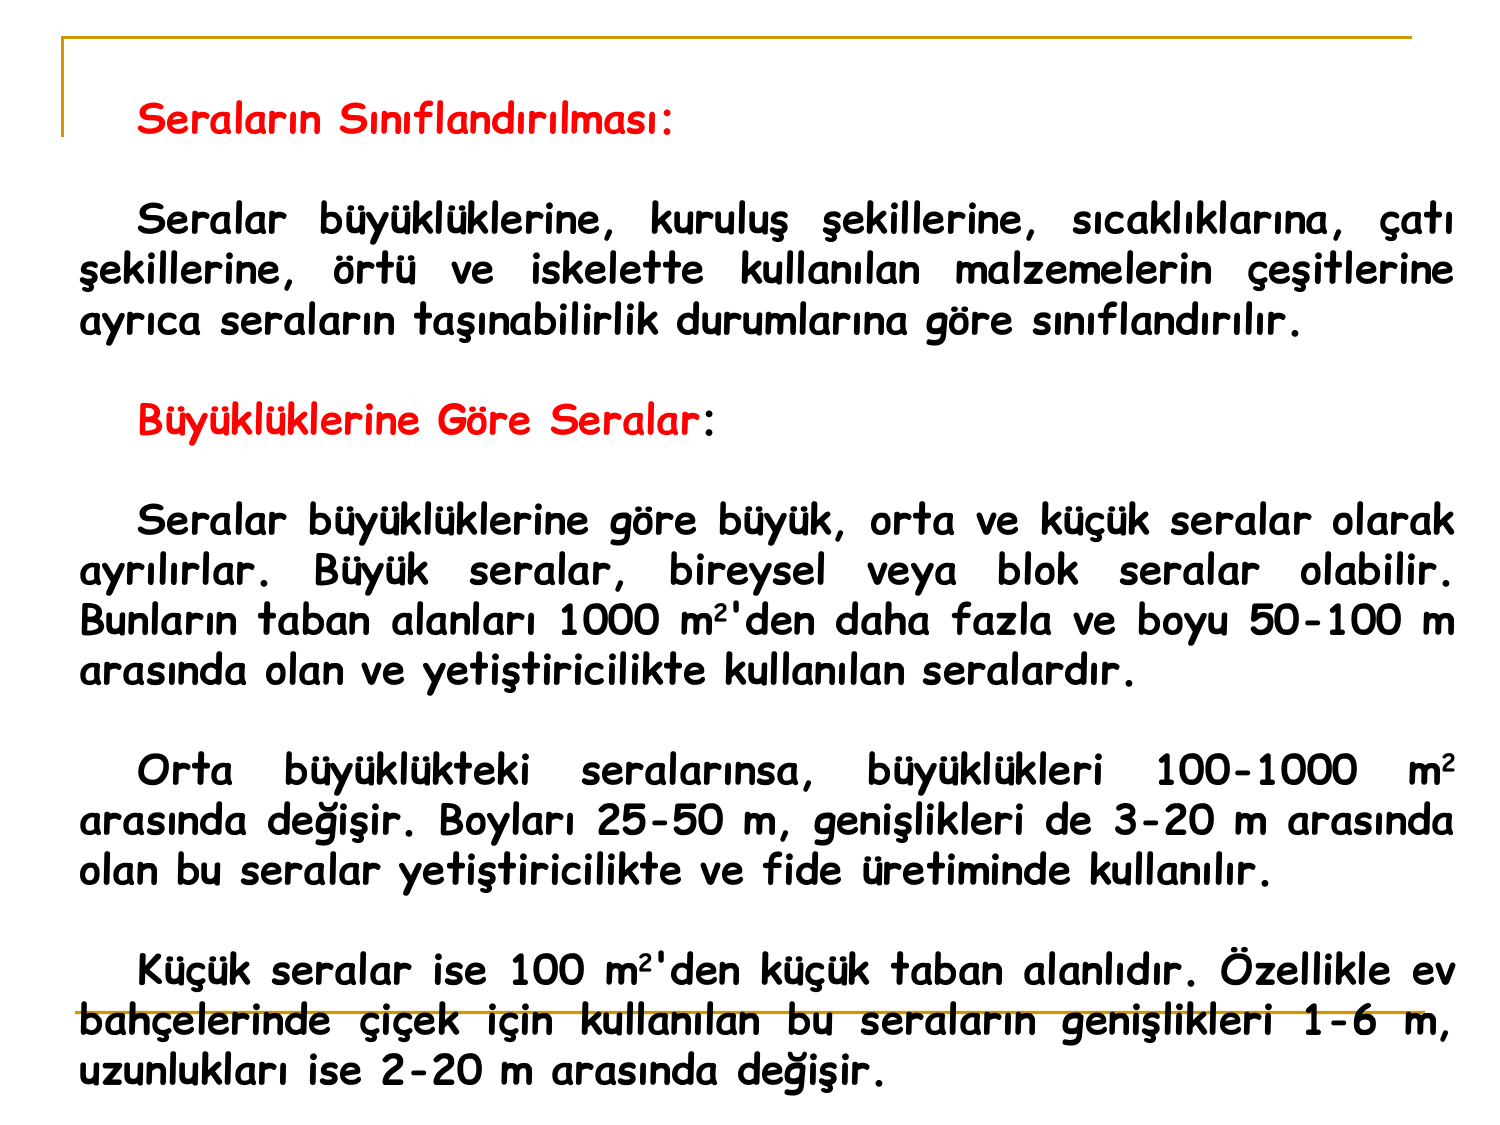

Seraların Sınıflandırılması:

Seralar büyüklüklerine, kuruluş şekillerine, sıcaklıklarına, çatı şekillerine, örtü ve iskelette kullanılan malzemelerin çeşitlerine ayrıca seraların taşınabilirlik durumlarına göre sınıflandırılır.

Büyüklüklerine Göre Seralar:

Seralar büyüklüklerine göre büyük, orta ve küçük seralar olarak ayrılırlar. Büyük seralar, bireysel veya blok seralar olabilir. Bunların taban alanları 1000 m2'den daha fazla ve boyu 50-100 m arasında olan ve yetiştiricilikte kullanılan seralardır.

Orta büyüklükteki seralarınsa, büyüklükleri 100-1000 m2 arasında değişir. Boyları 25-50 m, genişlikleri de 3-20 m arasında olan bu seralar yetiştiricilikte ve fide üretiminde kullanılır.

Küçük seralar ise 100 m2'den küçük taban alanlıdır. Özellikle ev bahçelerinde çiçek için kullanılan bu seraların genişlikleri 1-6 m, uzunlukları ise 2-20 m arasında değişir.